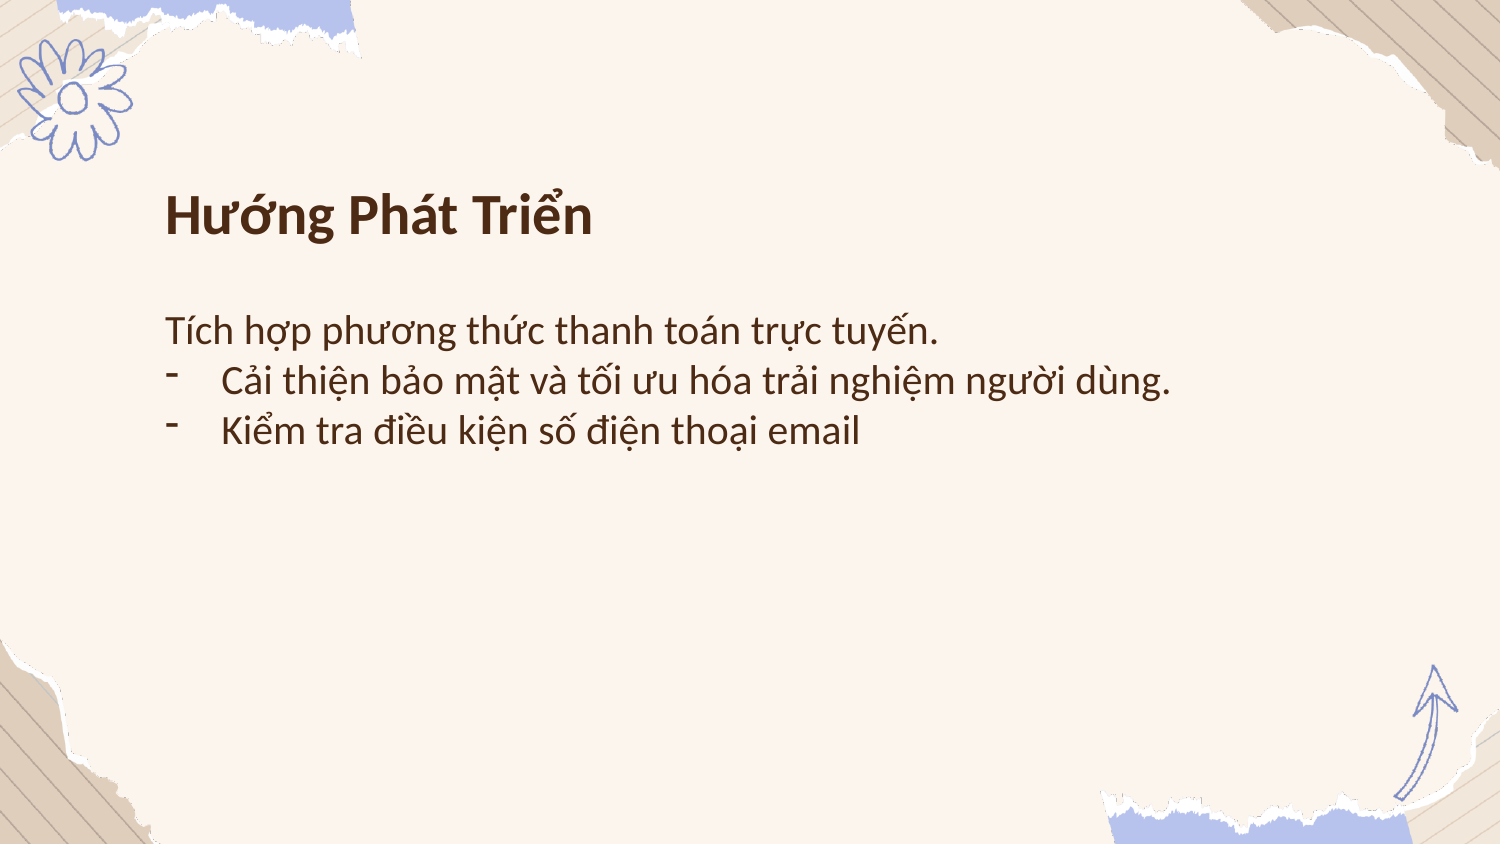

Hướng Phát Triển
Tích hợp phương thức thanh toán trực tuyến.
Cải thiện bảo mật và tối ưu hóa trải nghiệm người dùng.
Kiểm tra điều kiện số điện thoại email